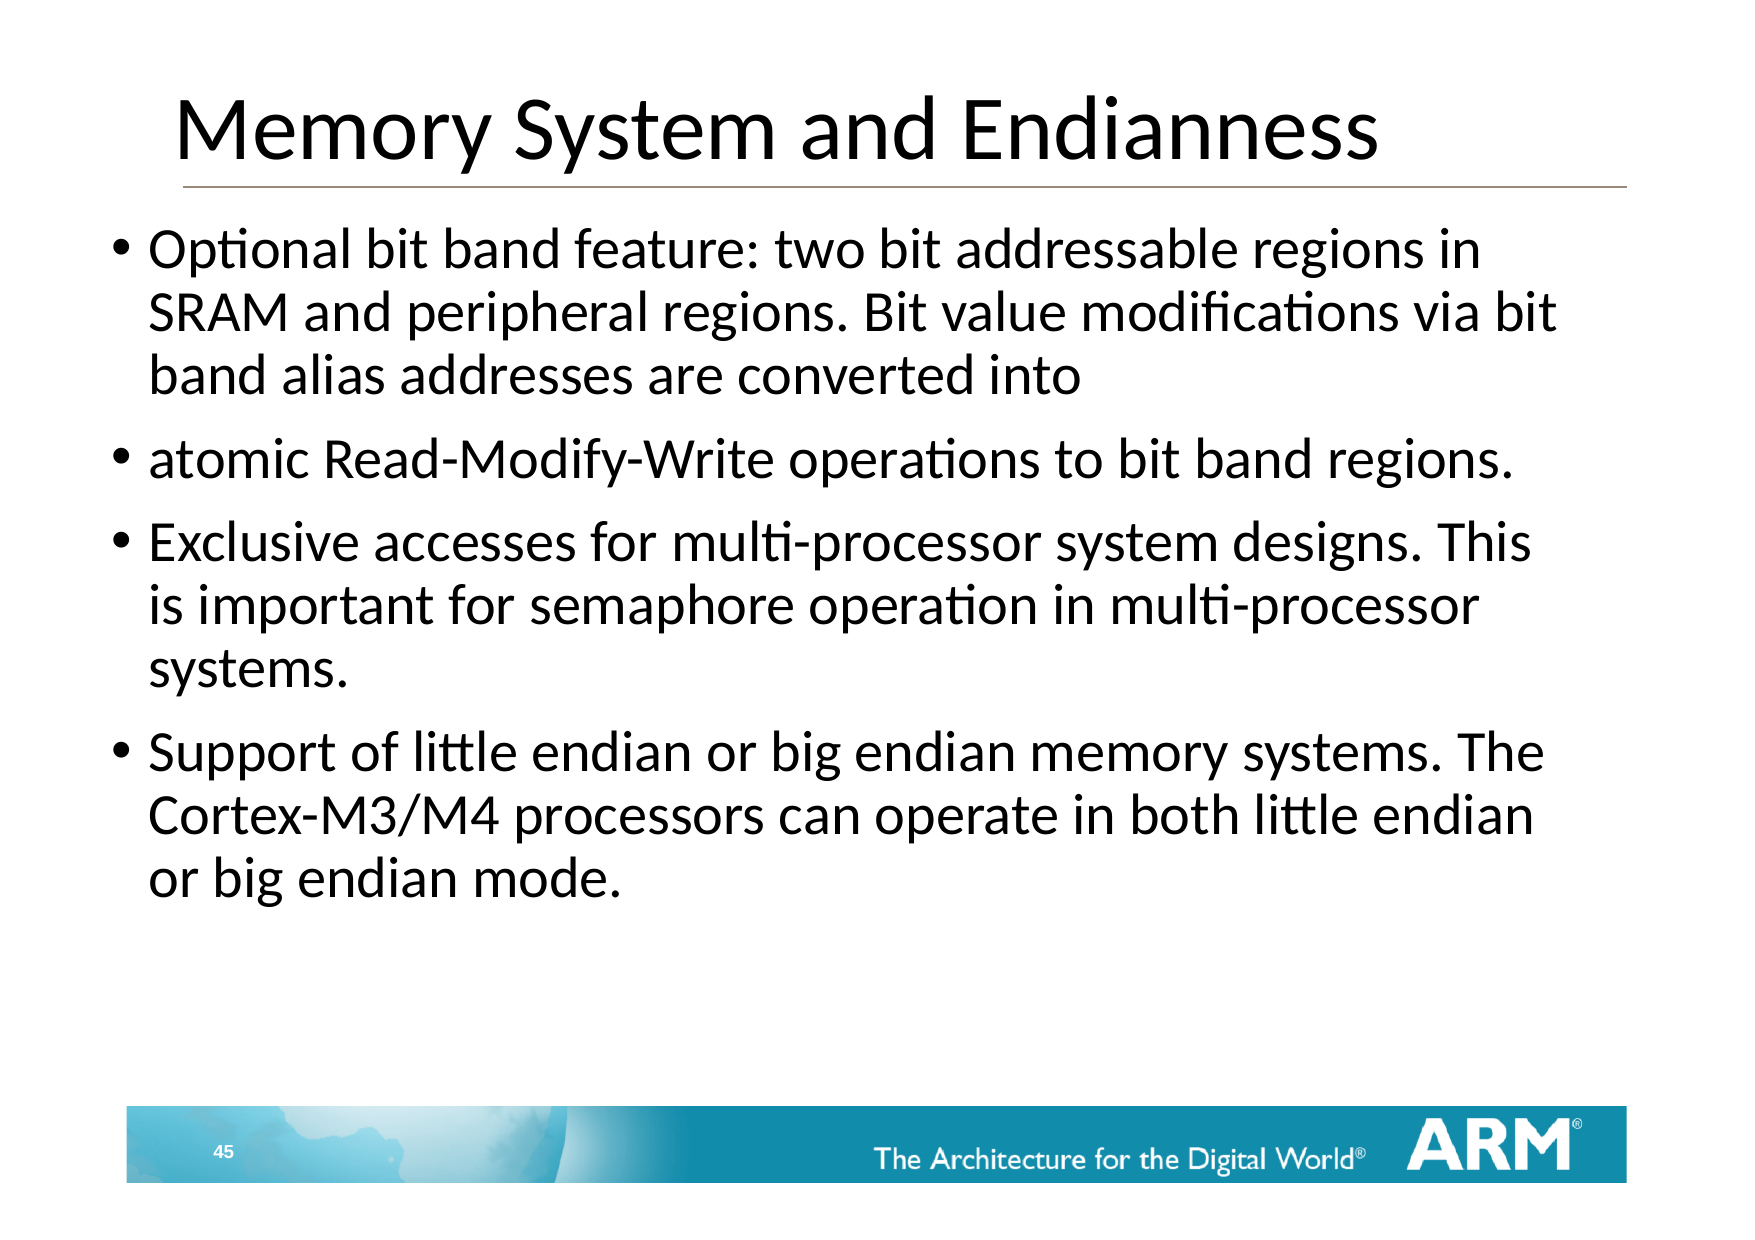

# Memory System and Endianness
Optional bit band feature: two bit addressable regions in SRAM and peripheral regions. Bit value modifications via bit band alias addresses are converted into
atomic Read-Modify-Write operations to bit band regions.
Exclusive accesses for multi-processor system designs. This is important for semaphore operation in multi-processor systems.
Support of little endian or big endian memory systems. The Cortex-M3/M4 processors can operate in both little endian or big endian mode.
45